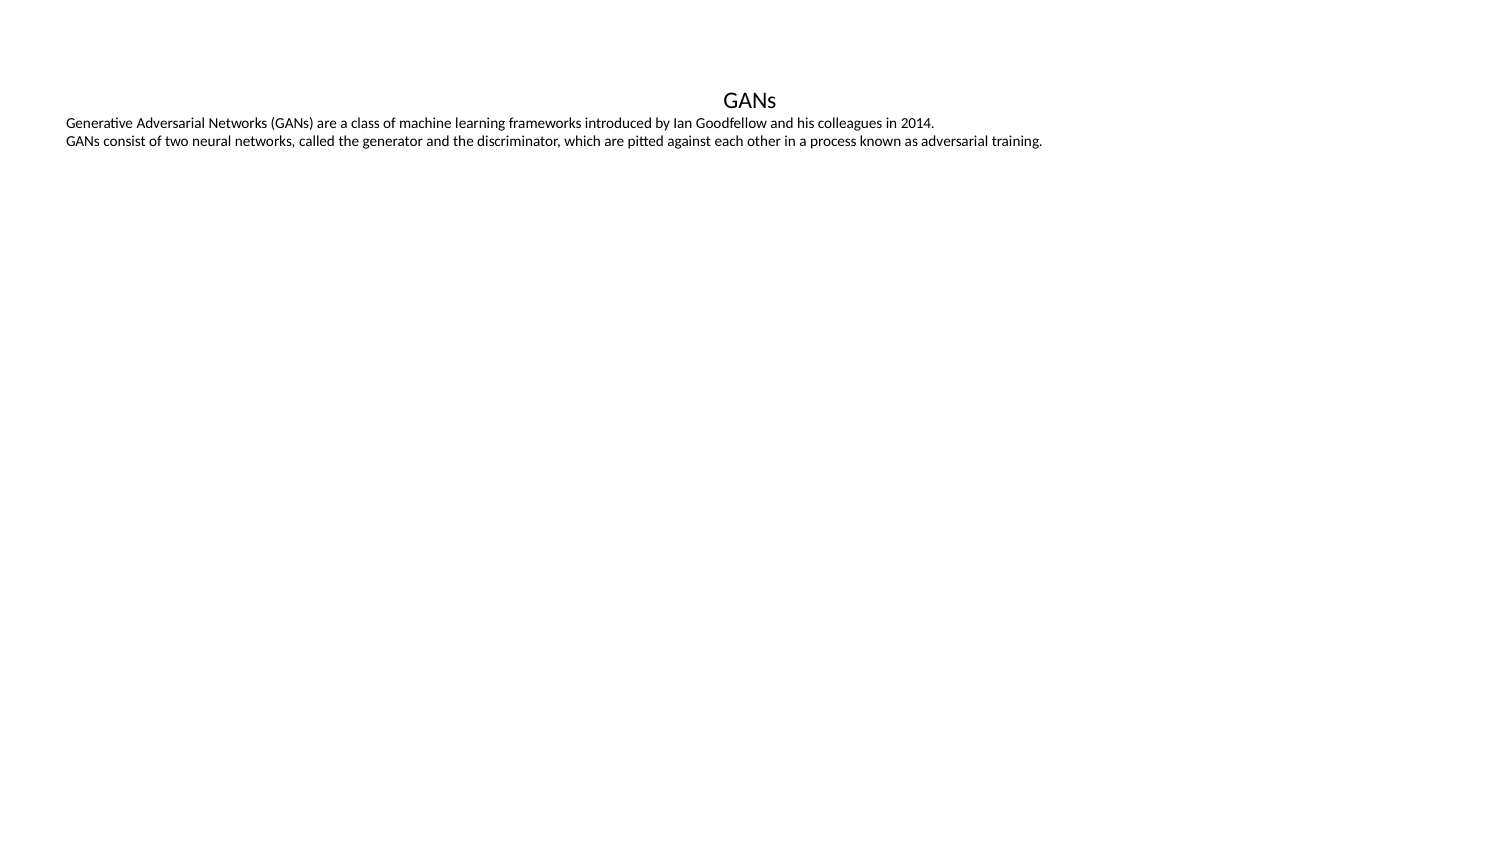

# GANs
Generative Adversarial Networks (GANs) are a class of machine learning frameworks introduced by Ian Goodfellow and his colleagues in 2014.
GANs consist of two neural networks, called the generator and the discriminator, which are pitted against each other in a process known as adversarial training.